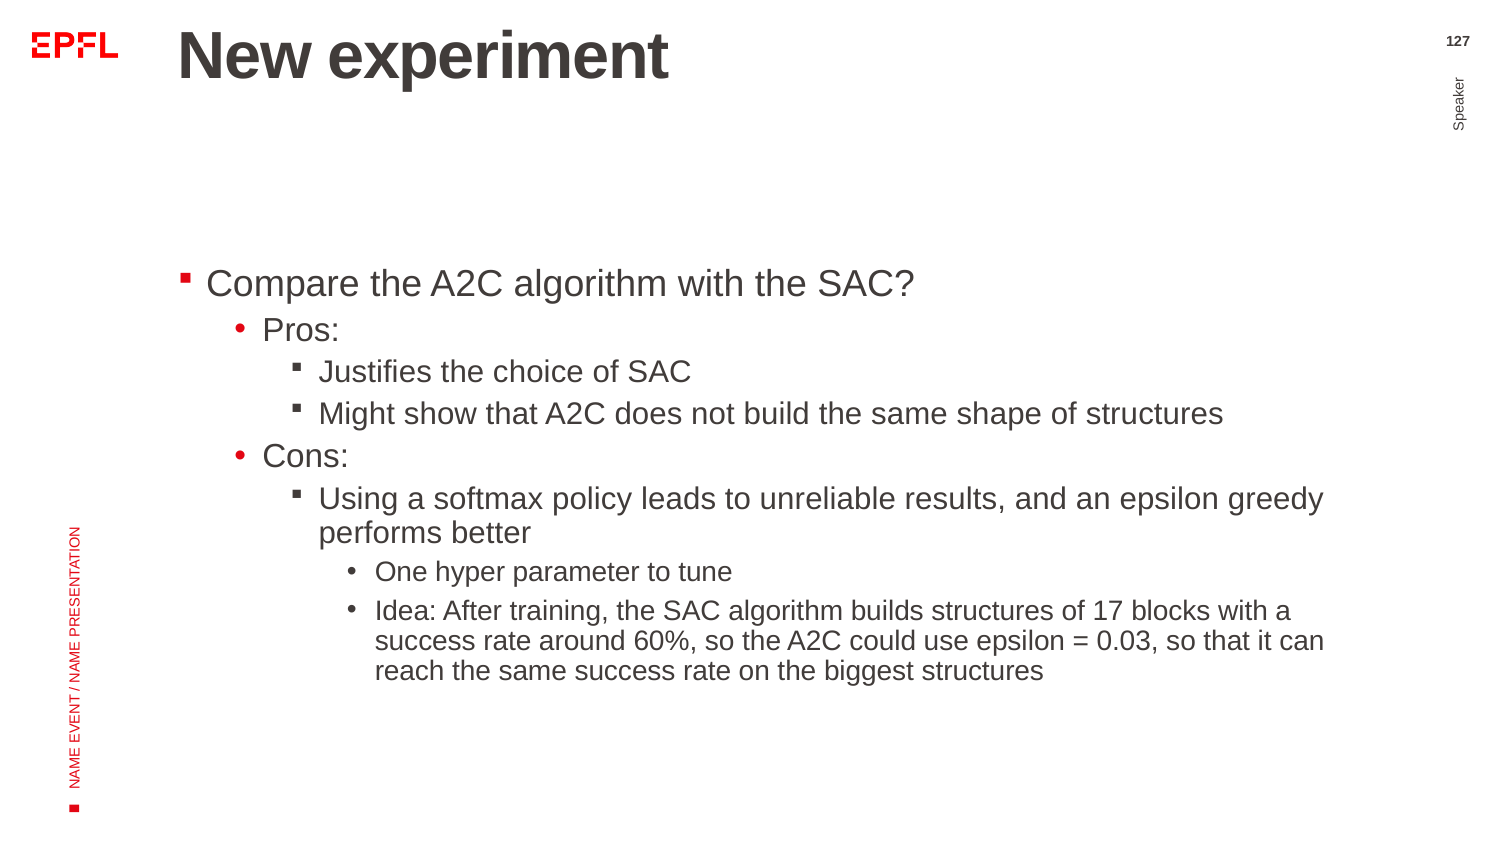

# New experiment
127
Compare the A2C algorithm with the SAC?
Pros:
Justifies the choice of SAC
Might show that A2C does not build the same shape of structures
Cons:
Using a softmax policy leads to unreliable results, and an epsilon greedy performs better
One hyper parameter to tune
Idea: After training, the SAC algorithm builds structures of 17 blocks with a success rate around 60%, so the A2C could use epsilon = 0.03, so that it can reach the same success rate on the biggest structures

Speaker
NAME EVENT / NAME PRESENTATION